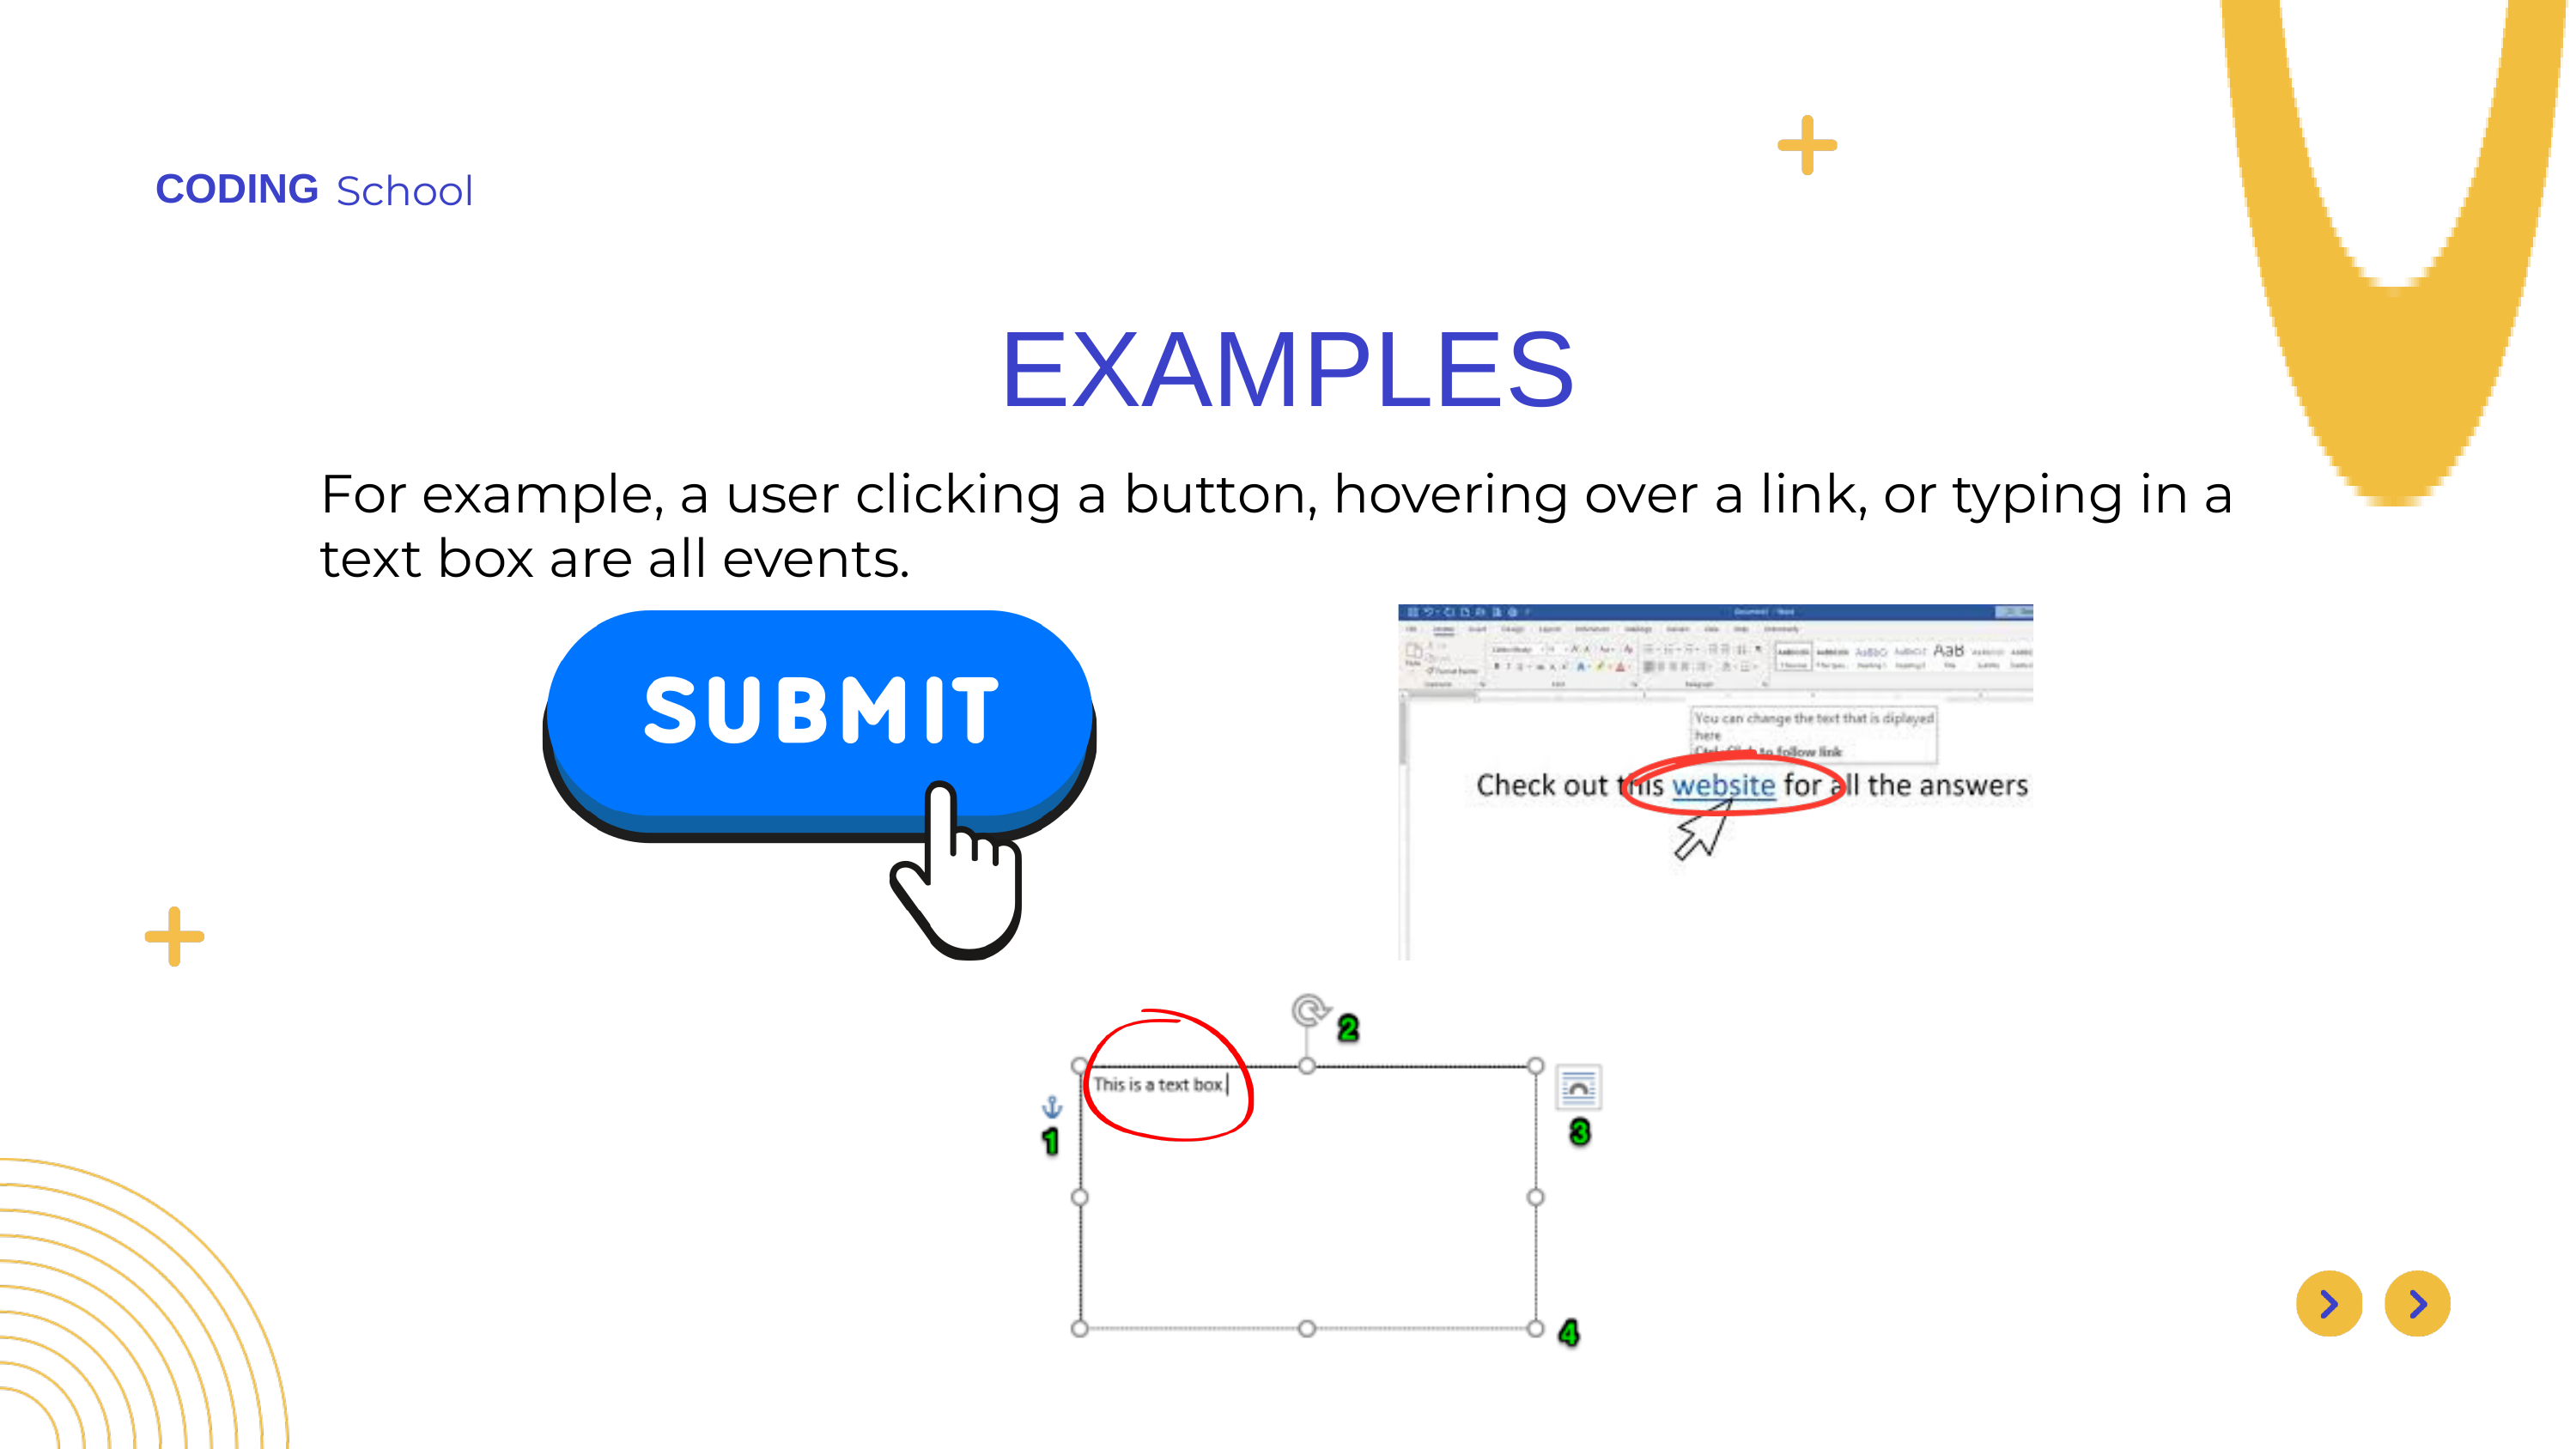

CODING
School
EXAMPLES
For example, a user clicking a button, hovering over a link, or typing in a text box are all events.